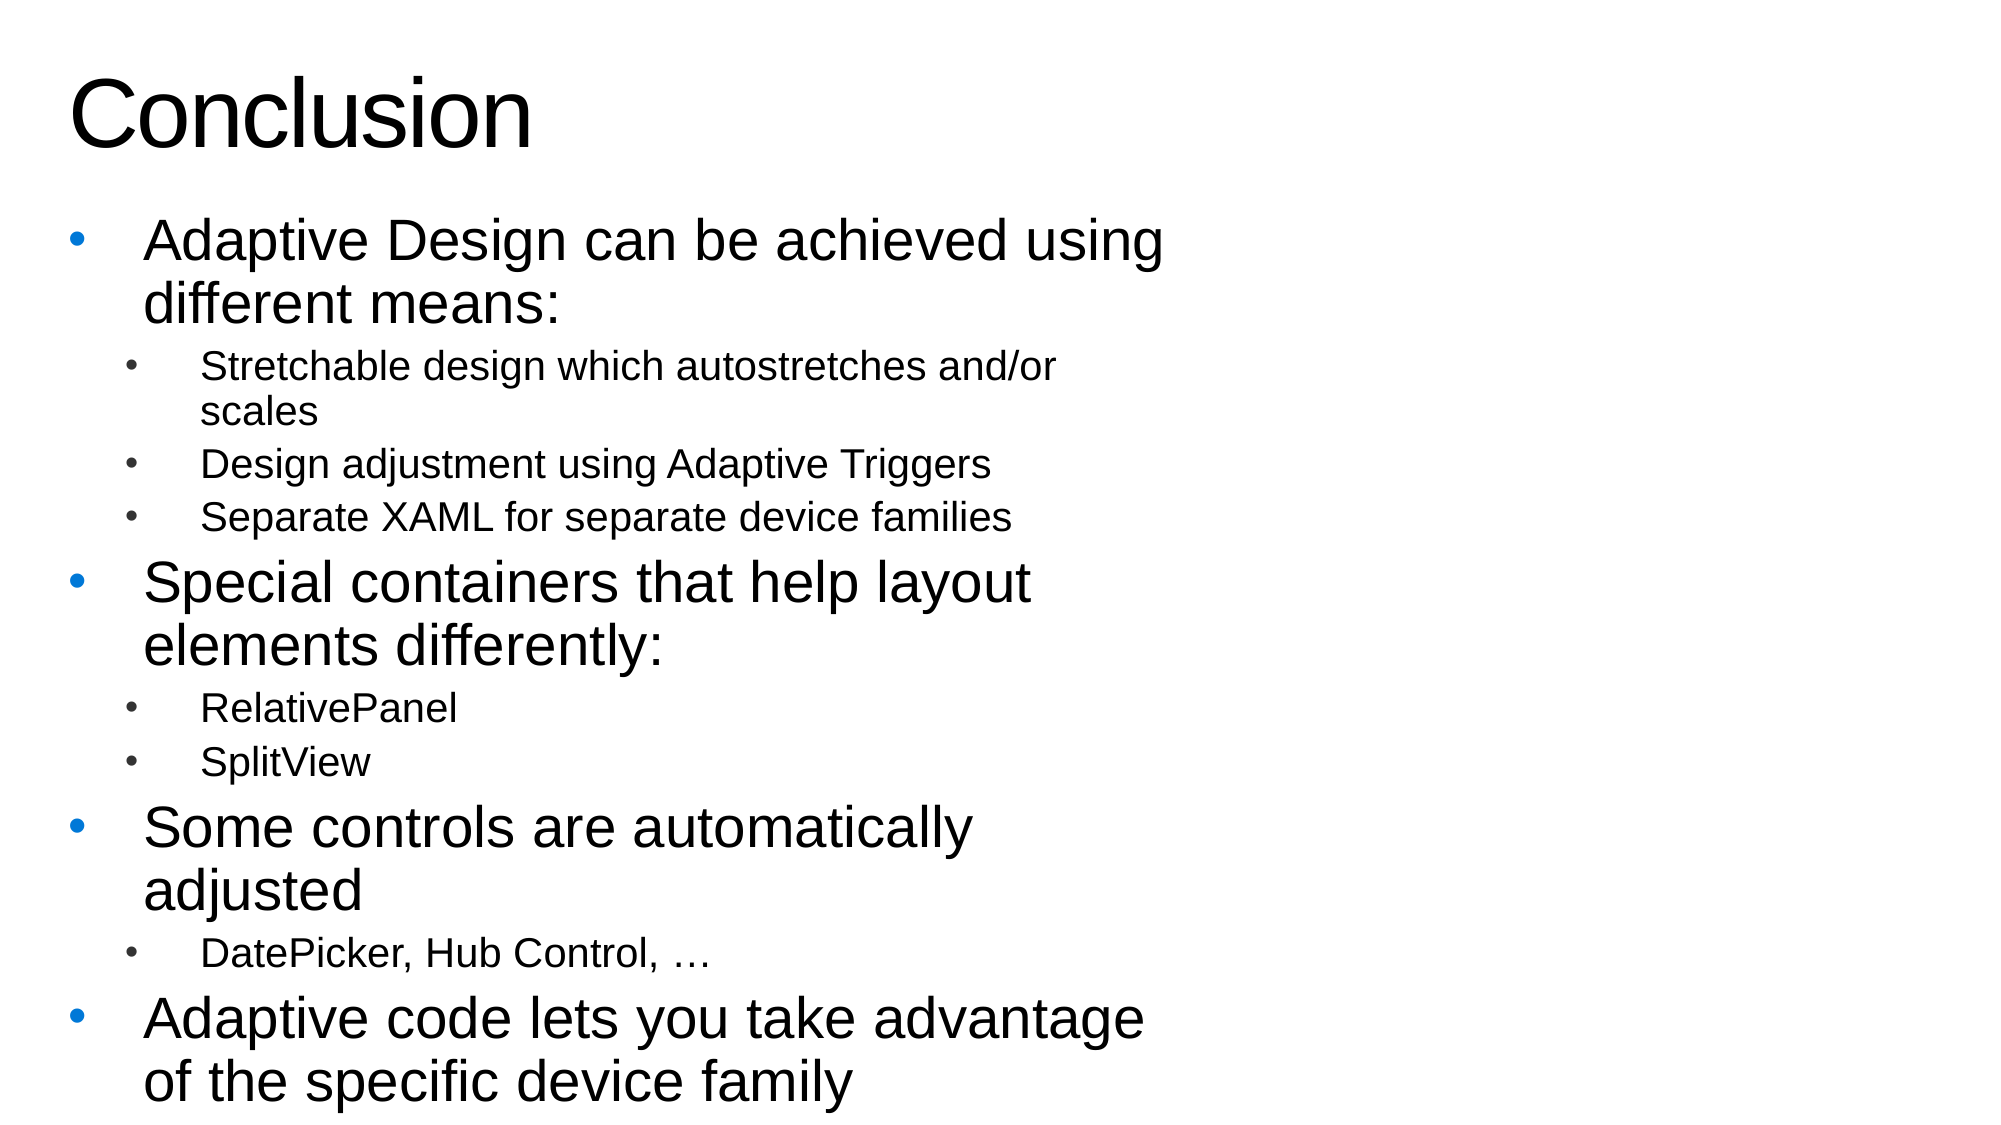

# Conclusion
Adaptive Design can be achieved using different means:
Stretchable design which autostretches and/or scales
Design adjustment using Adaptive Triggers
Separate XAML for separate device families
Special containers that help layout elements differently:
RelativePanel
SplitView
Some controls are automatically adjusted
DatePicker, Hub Control, …
Adaptive code lets you take advantage of the specific device family